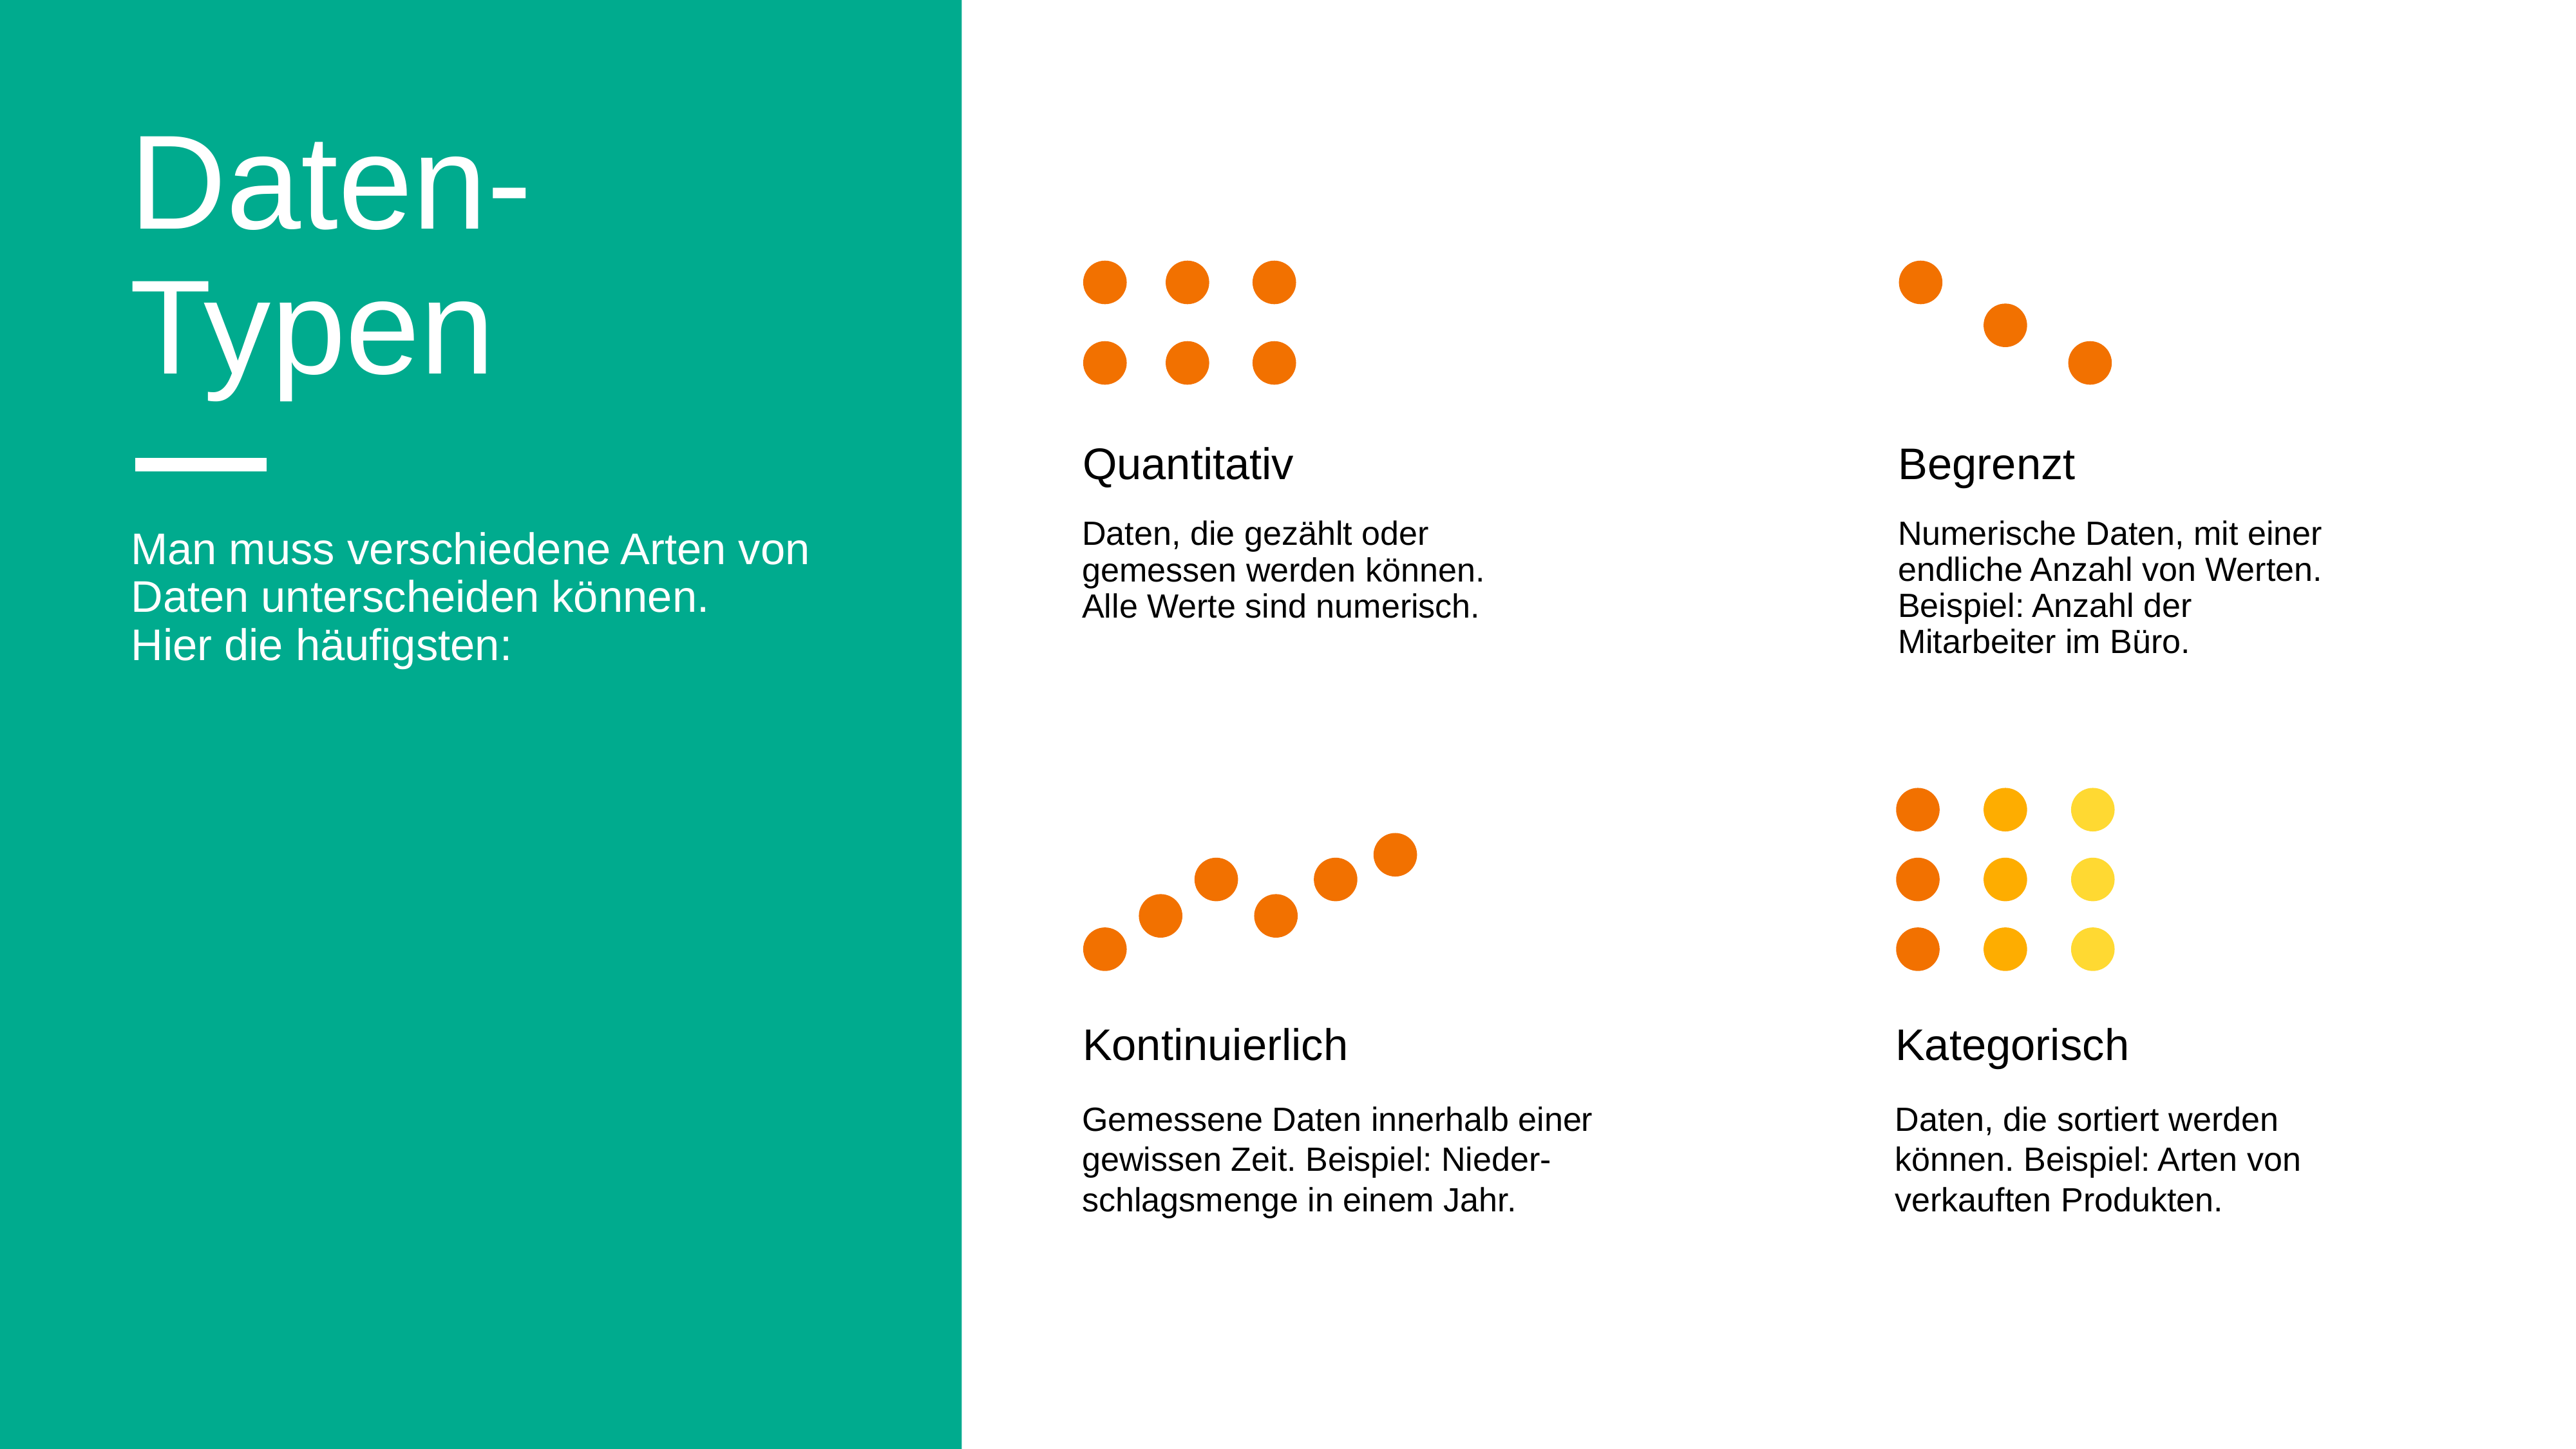

Daten-
Typen

Quantitativ
Begrenzt

Numerische Daten, mit einer endliche Anzahl von Werten. Beispiel: Anzahl der
Mitarbeiter im Büro.
Daten, die gezählt oder gemessen werden können. Alle Werte sind numerisch.
Man muss verschiedene Arten von Daten unterscheiden können.
Hier die häufigsten:

Kontinuierlich
Kategorisch
Gemessene Daten innerhalb einer gewissen Zeit. Beispiel: Nieder-schlagsmenge in einem Jahr.
Daten, die sortiert werden können. Beispiel: Arten von verkauften Produkten.